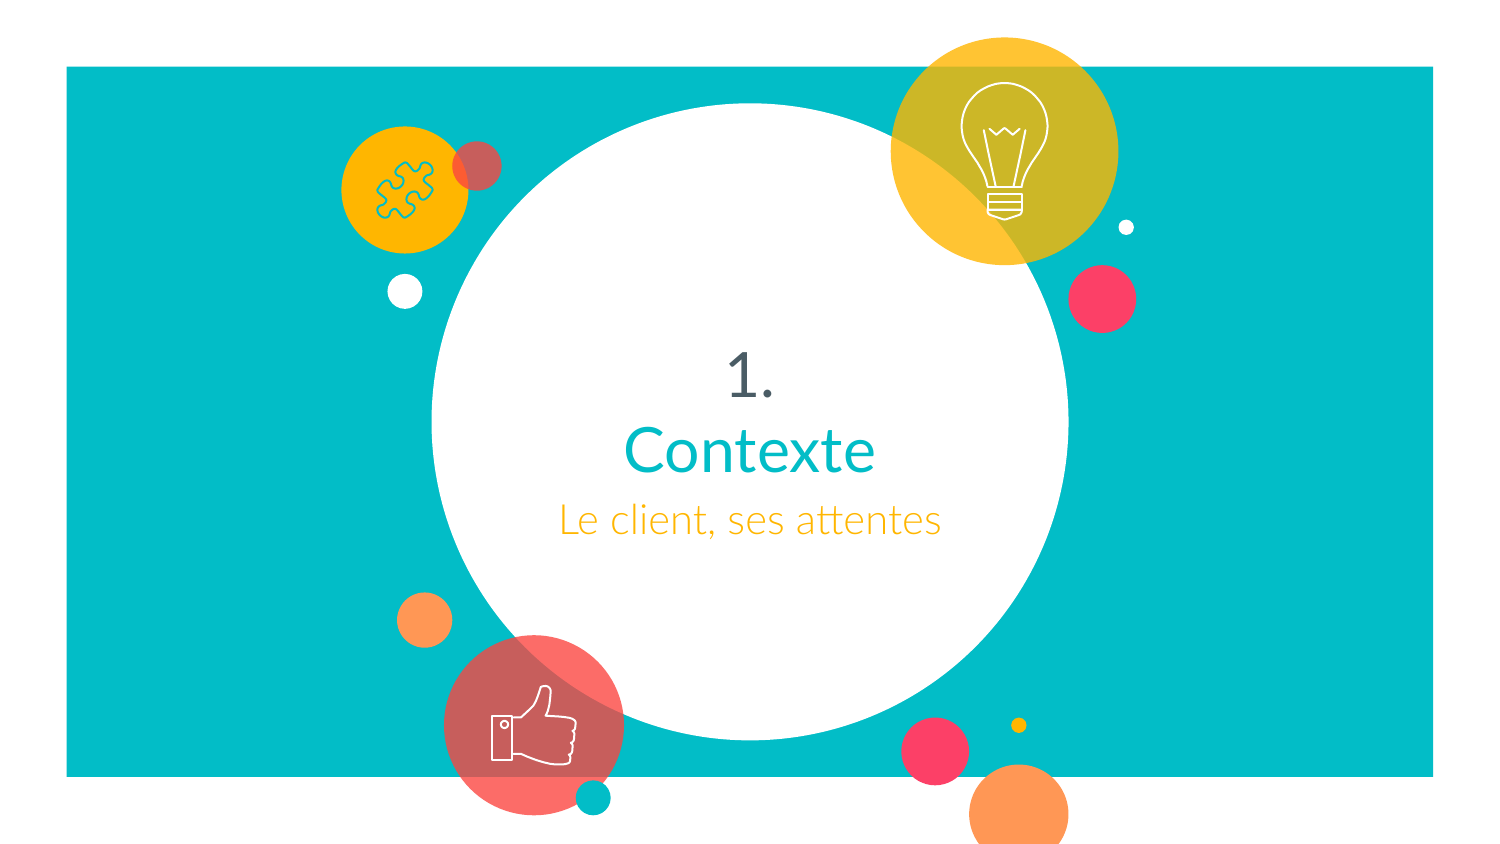

# 1.
Contexte
Le client, ses attentes